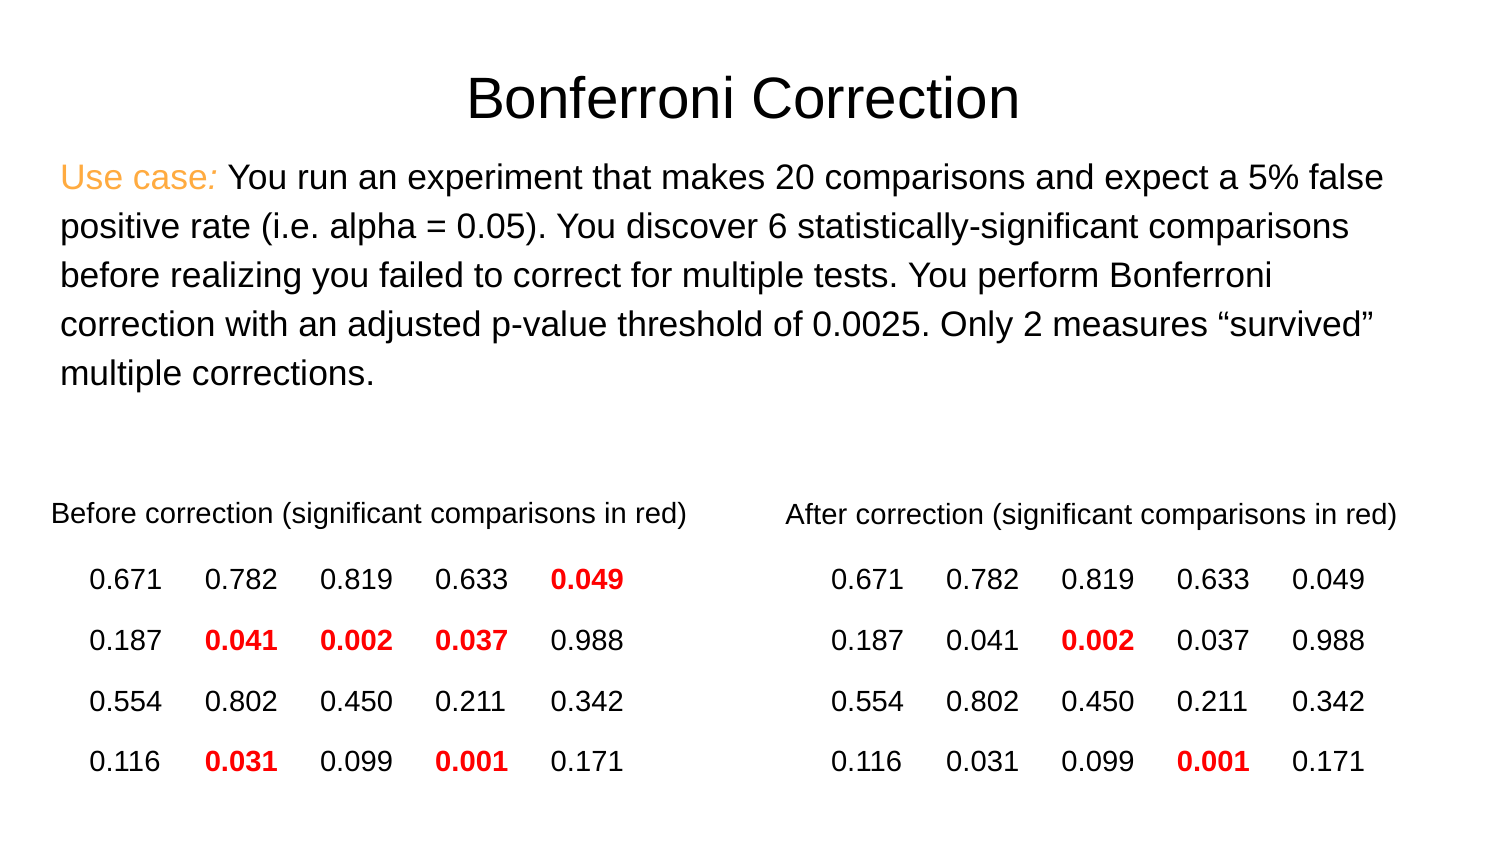

# Bonferroni Correction
Use case: You run an experiment that makes 20 comparisons and expect a 5% false positive rate (i.e. alpha = 0.05). You discover 6 statistically-significant comparisons before realizing you failed to correct for multiple tests. You perform Bonferroni correction with an adjusted p-value threshold of 0.0025. Only 2 measures “survived” multiple corrections.

Before correction (significant comparisons in red)
After correction (significant comparisons in red)
| 0.671 | 0.782 | 0.819 | 0.633 | 0.049 |
| --- | --- | --- | --- | --- |
| 0.187 | 0.041 | 0.002 | 0.037 | 0.988 |
| 0.554 | 0.802 | 0.450 | 0.211 | 0.342 |
| 0.116 | 0.031 | 0.099 | 0.001 | 0.171 |
| 0.671 | 0.782 | 0.819 | 0.633 | 0.049 |
| --- | --- | --- | --- | --- |
| 0.187 | 0.041 | 0.002 | 0.037 | 0.988 |
| 0.554 | 0.802 | 0.450 | 0.211 | 0.342 |
| 0.116 | 0.031 | 0.099 | 0.001 | 0.171 |